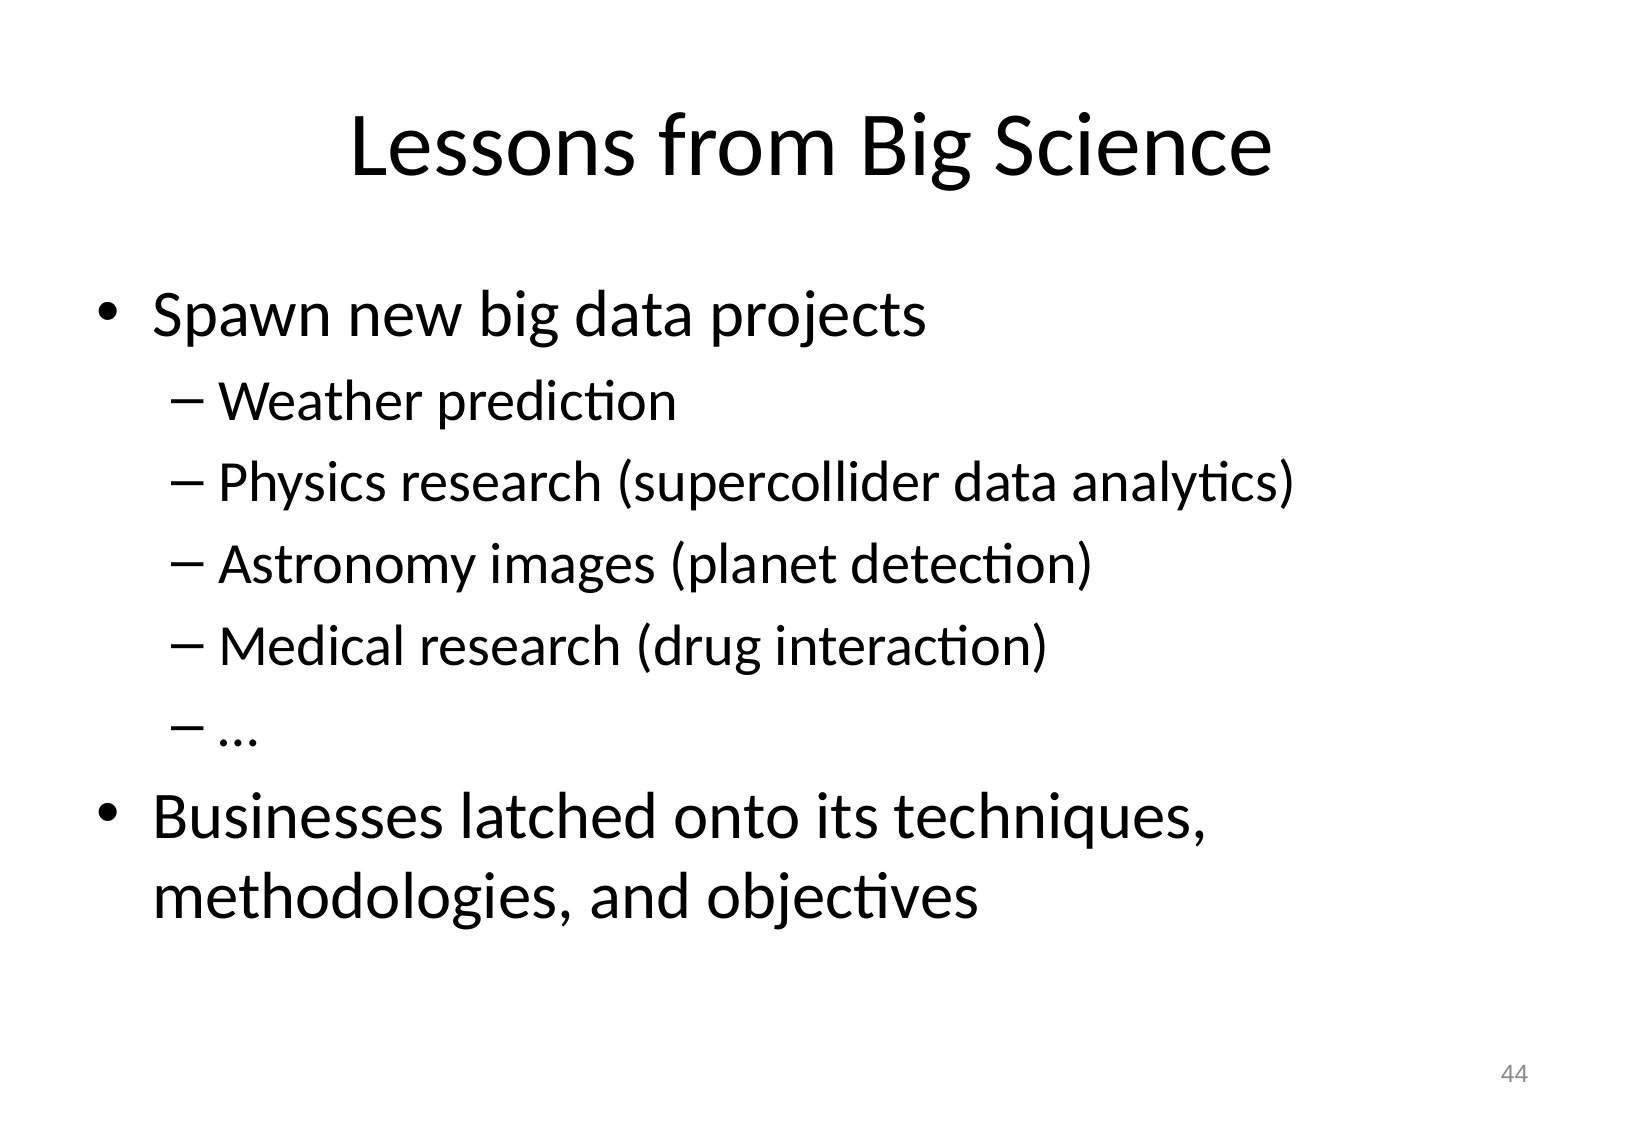

# Lessons from Big Science
Spawn new big data projects
Weather prediction
Physics research (supercollider data analytics)
Astronomy images (planet detection)
Medical research (drug interaction)
…
Businesses latched onto its techniques, methodologies, and objectives
44